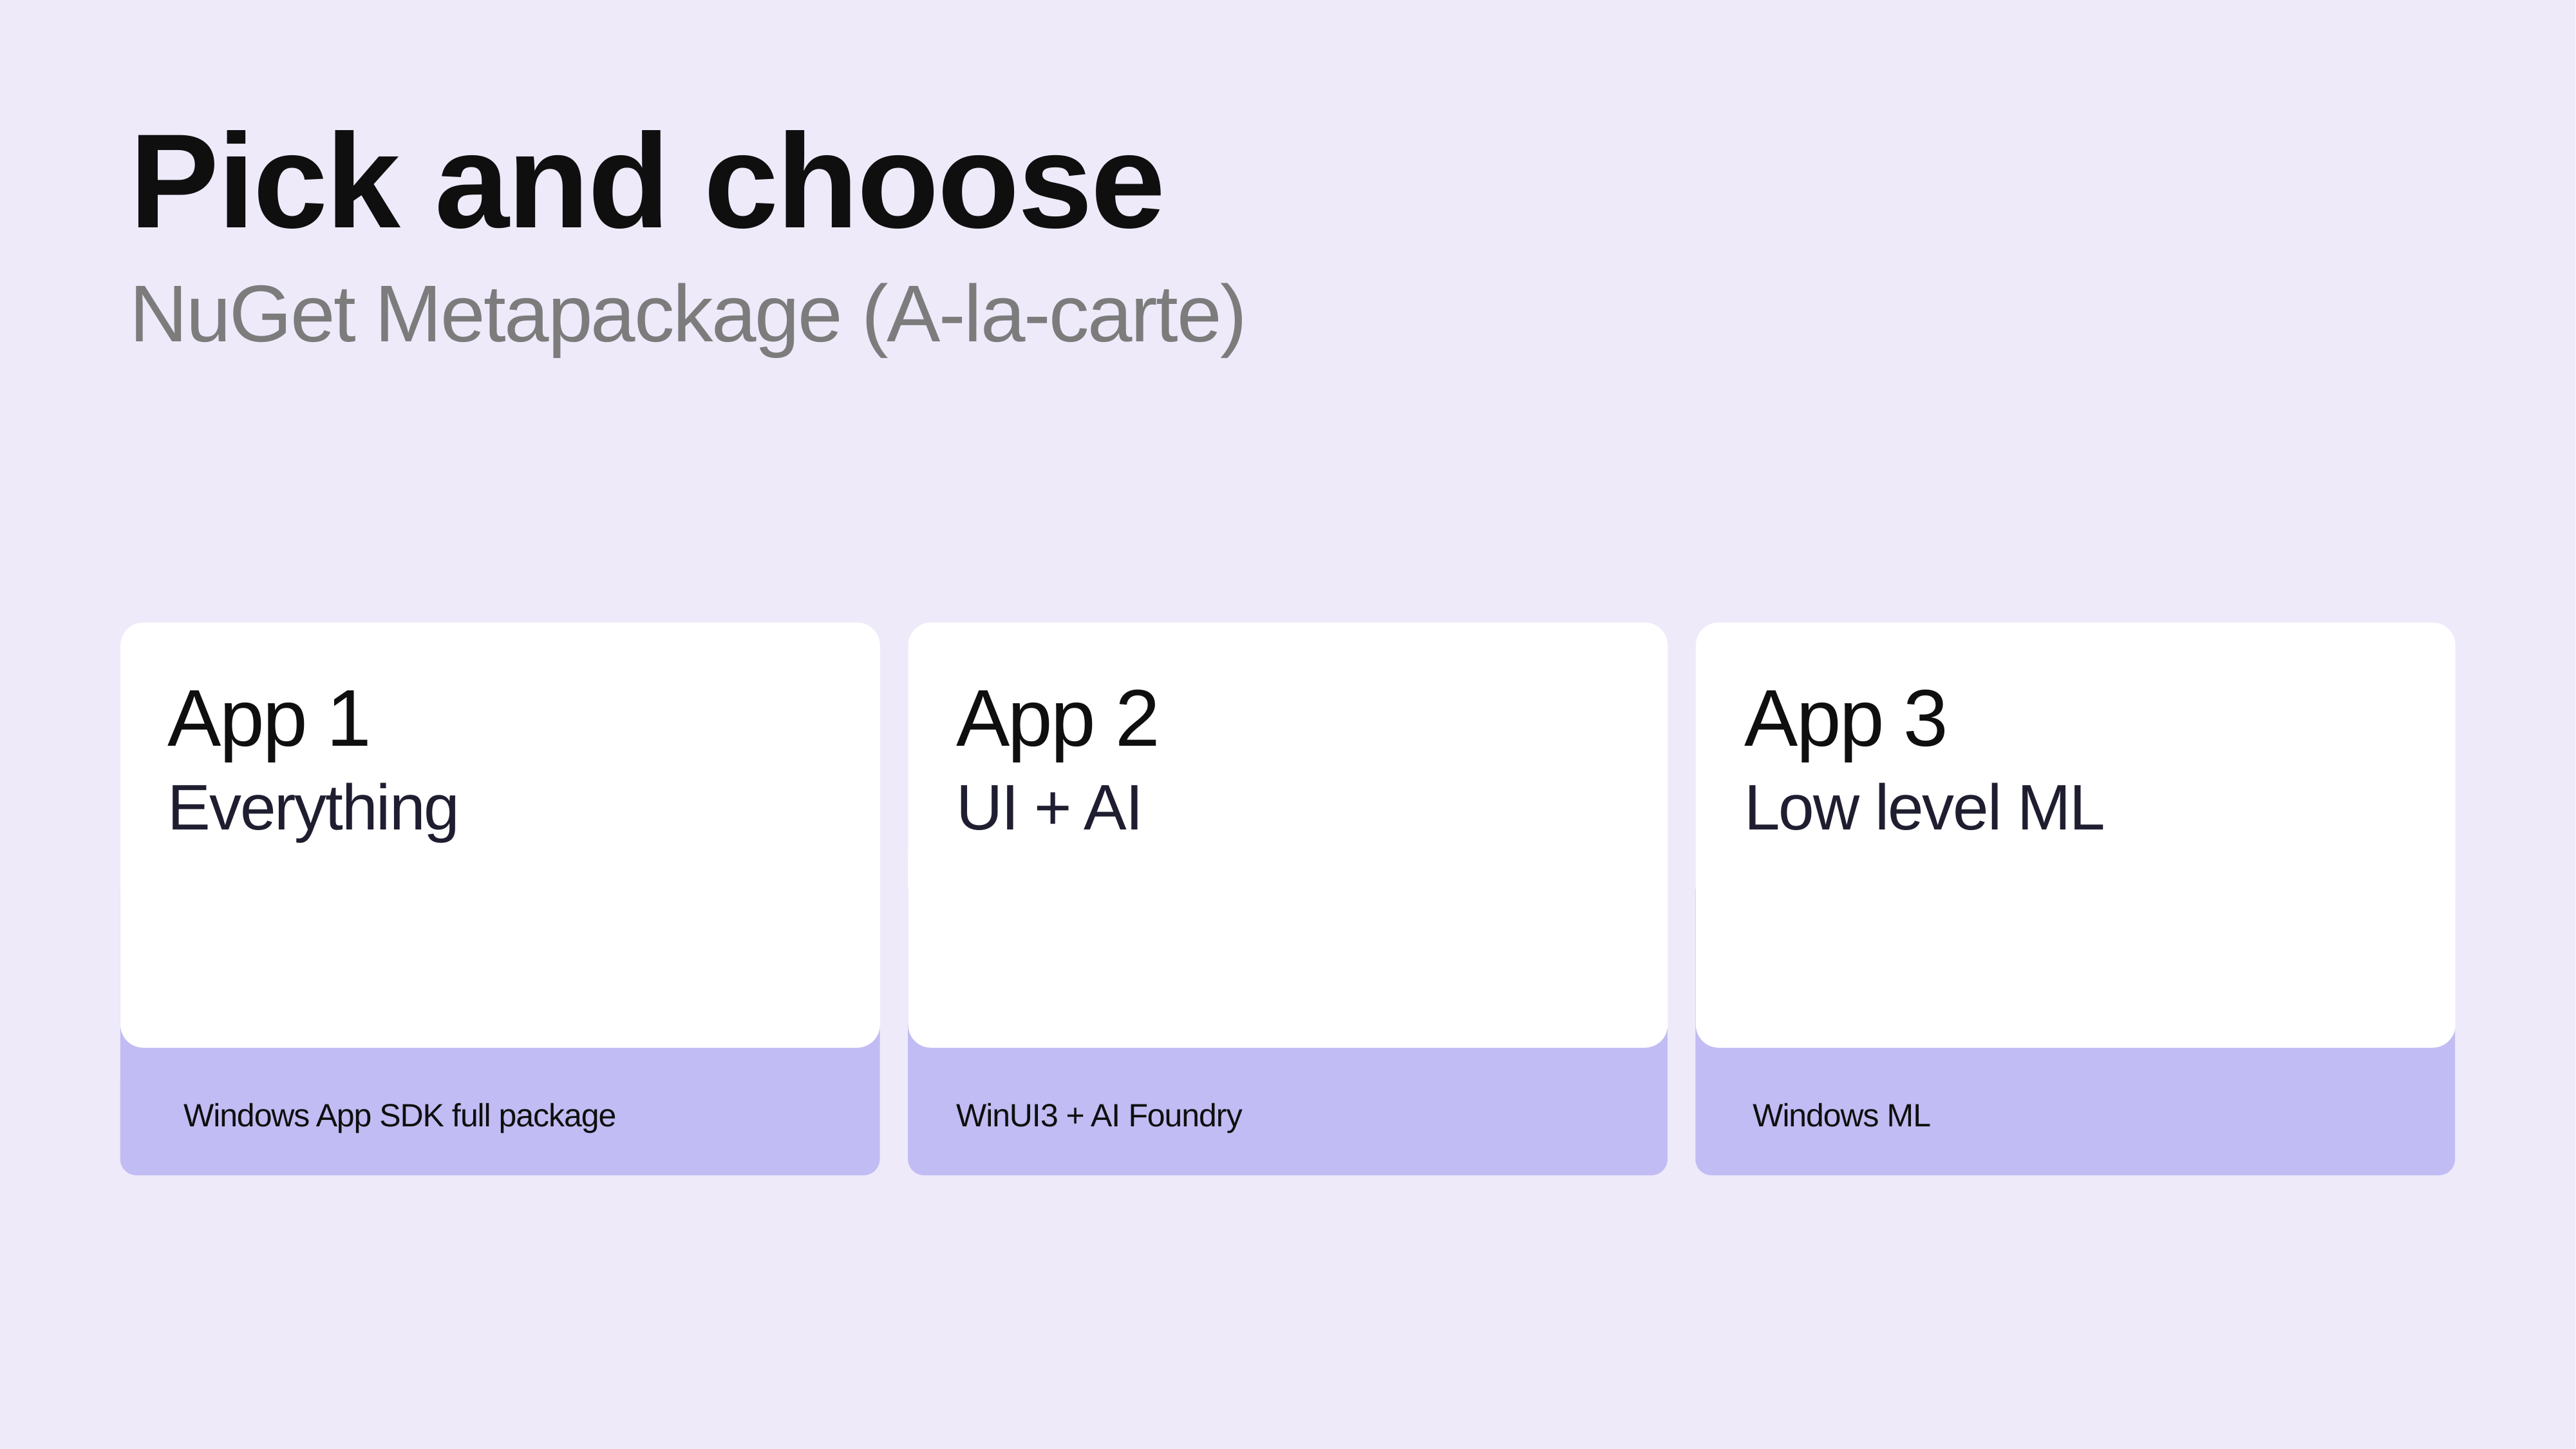

Pick and choose
NuGet Metapackage (A-la-carte)

App 1
App 2
App 3
Everything
UI + AI
Low level ML

Windows ML
Windows App SDK full package
WinUI3 + AI Foundry